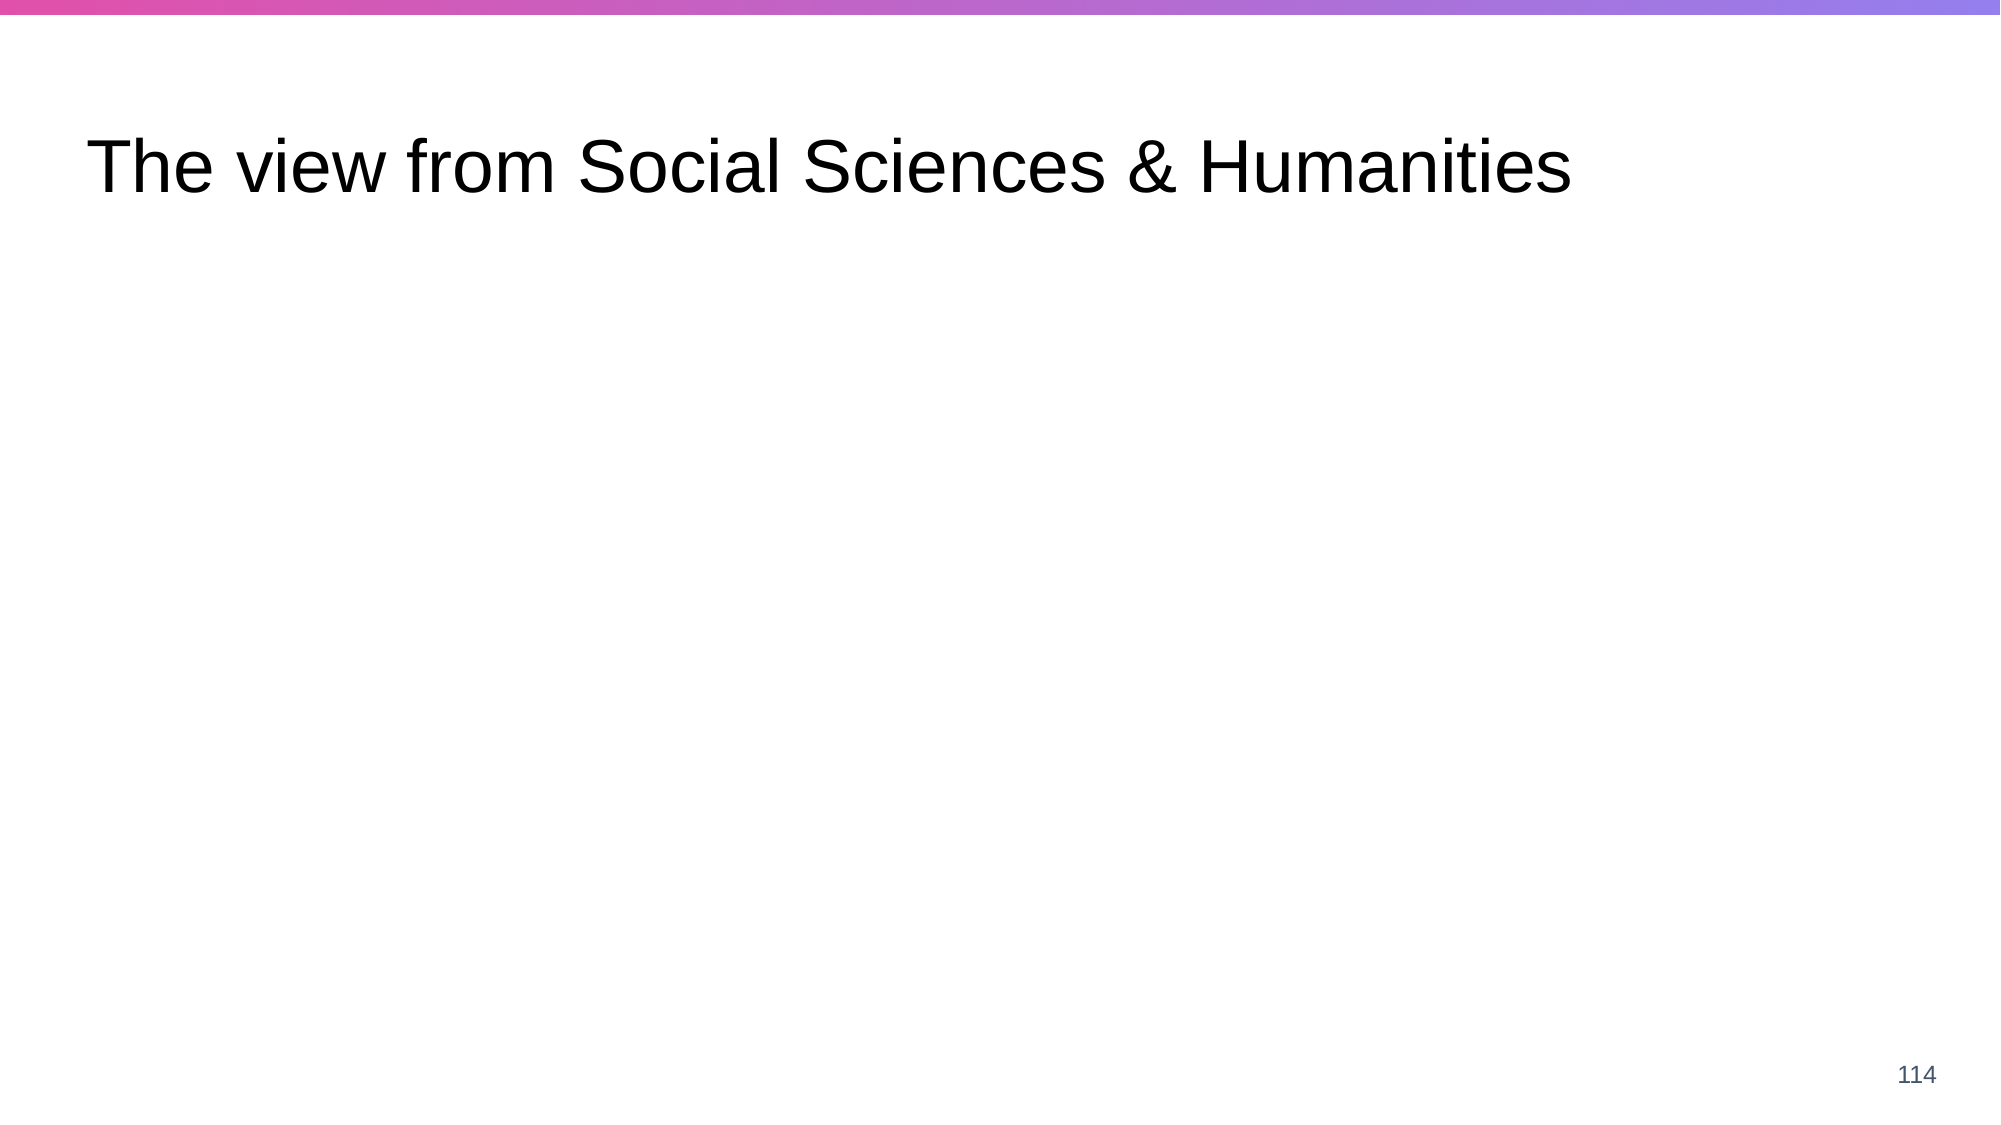

# The view from Social Sciences & Humanities